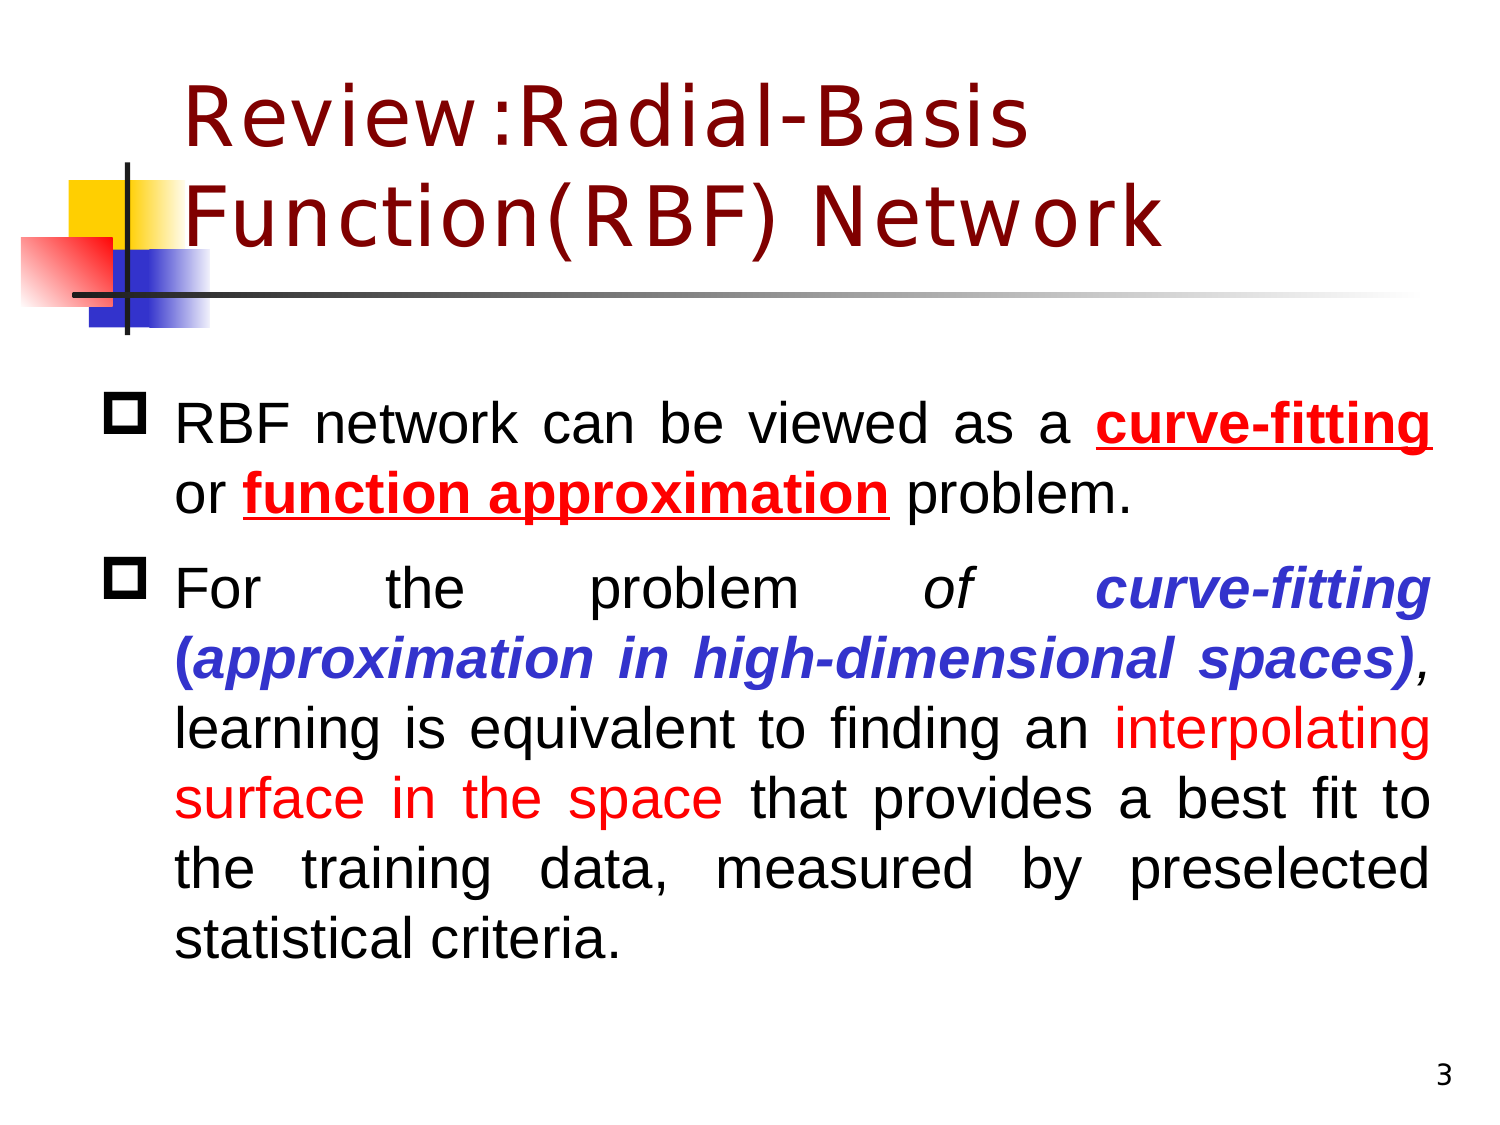

# Review:Radial-Basis Function(RBF) Network
RBF network can be viewed as a curve-fitting or function approximation problem.
For the problem of curve-fitting (approximation in high-dimensional spaces), learning is equivalent to finding an interpolating surface in the space that provides a best fit to the training data, measured by preselected statistical criteria.

3